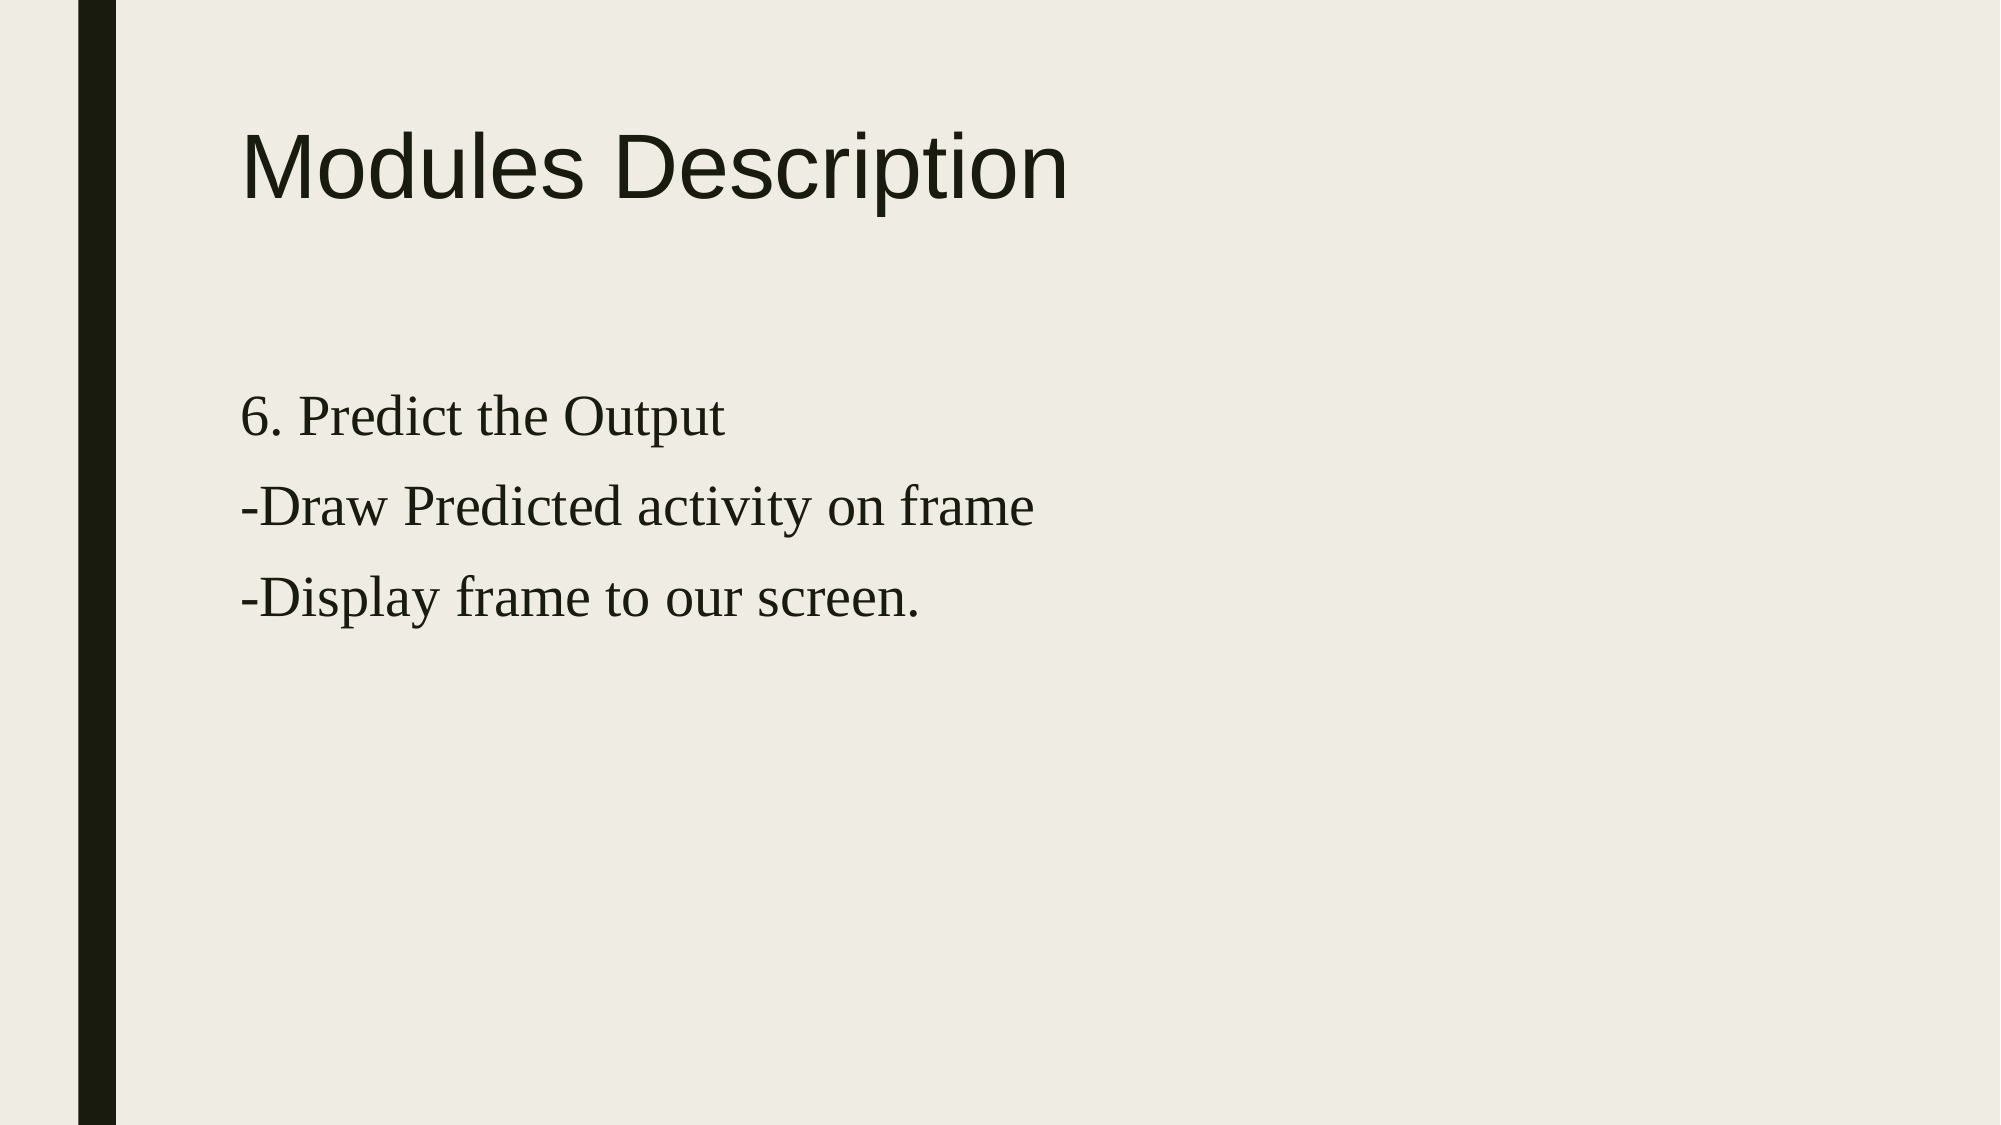

# Modules Description
6. Predict the Output
-Draw Predicted activity on frame
-Display frame to our screen.